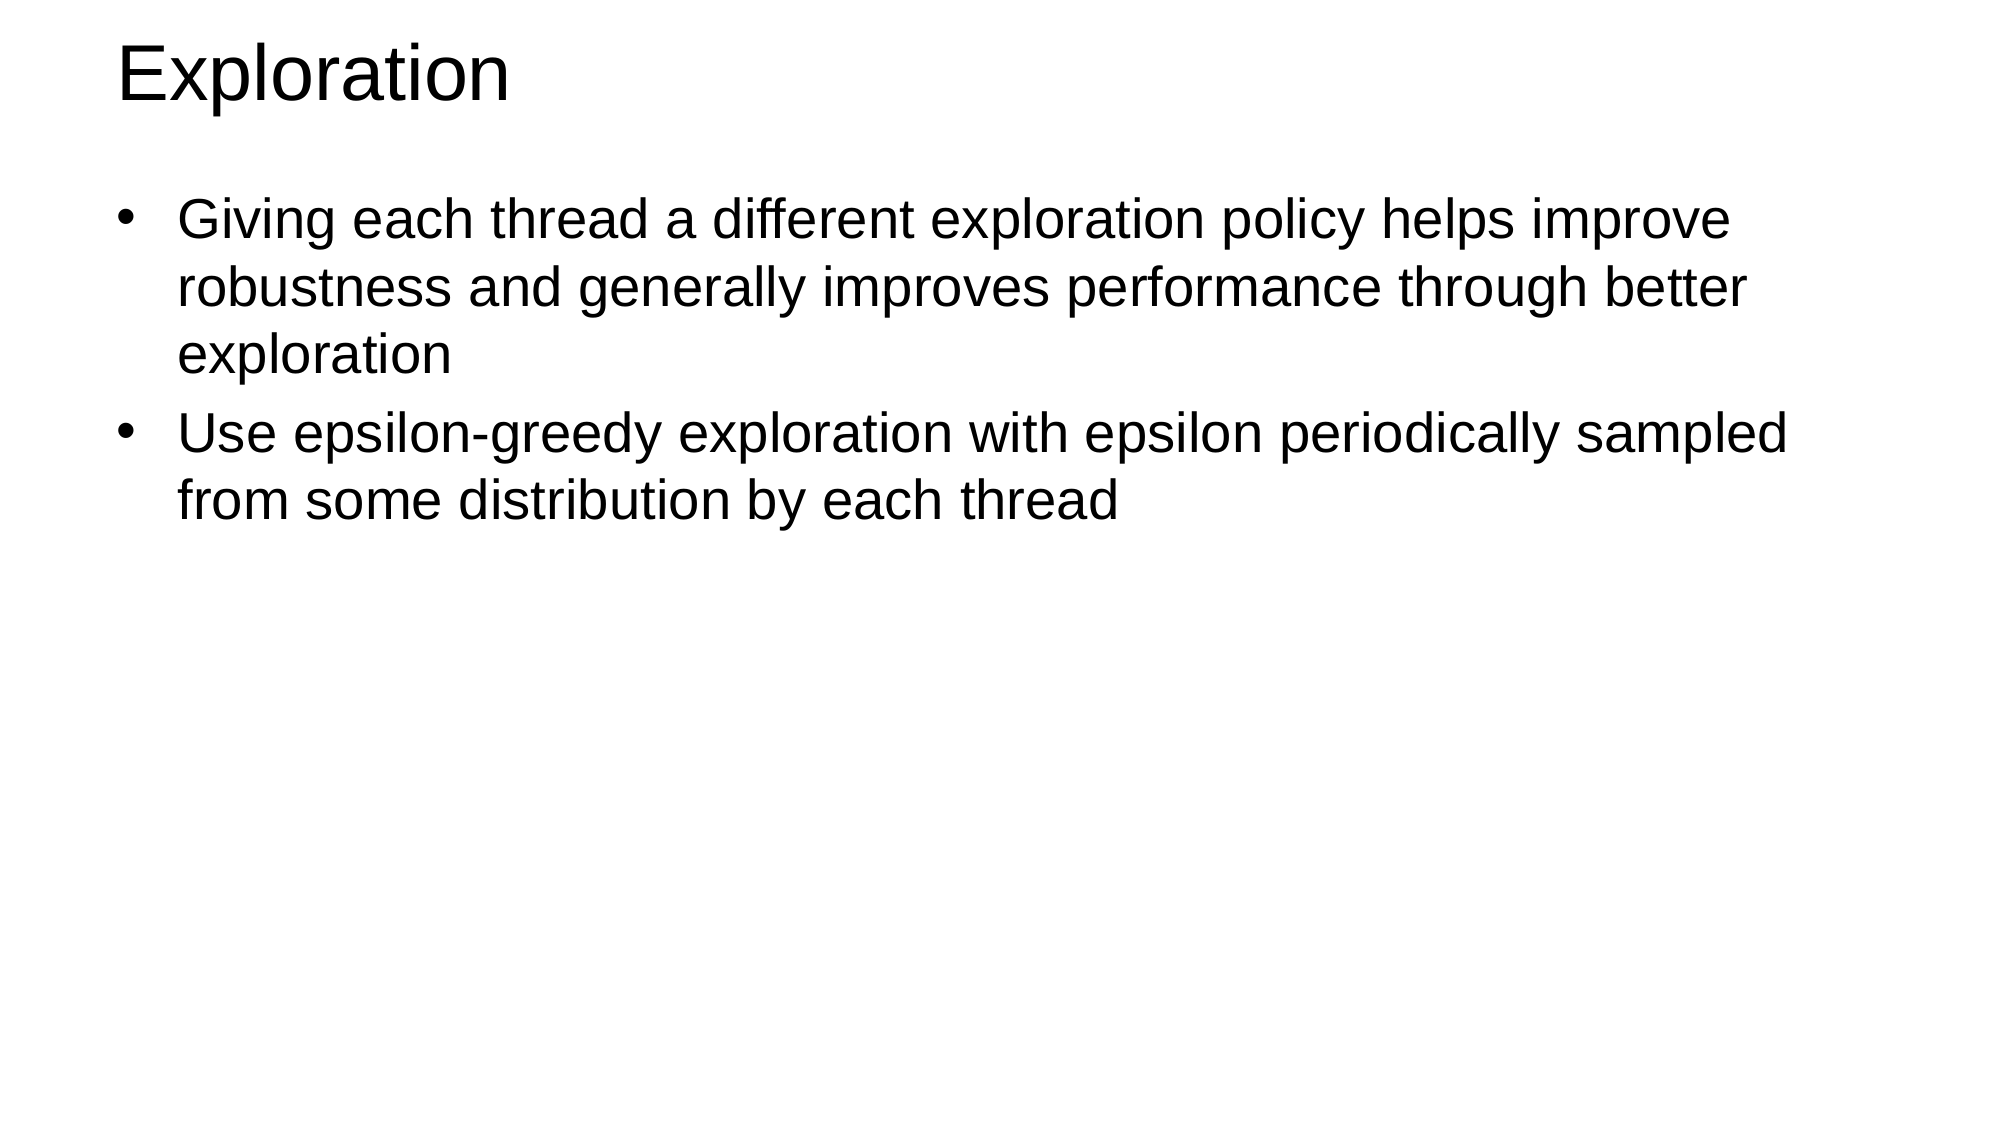

# Exploration
Giving each thread a different exploration policy helps improve robustness and generally improves performance through better exploration
Use epsilon-greedy exploration with epsilon periodically sampled from some distribution by each thread